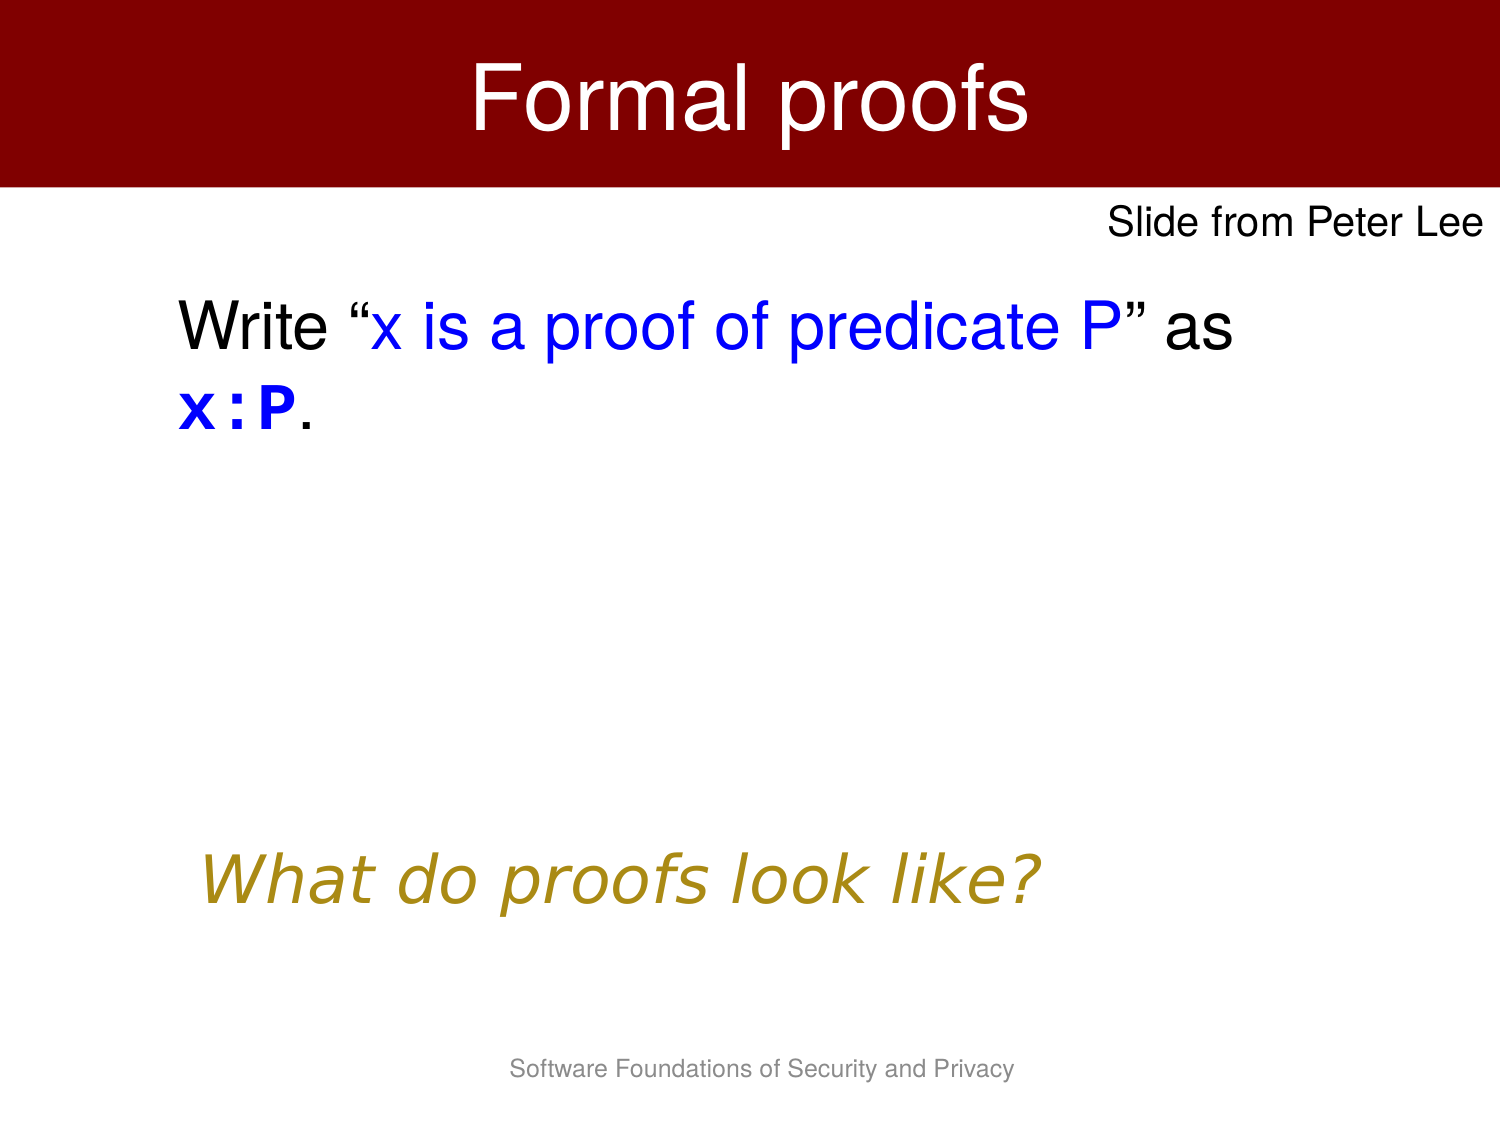

# Formal proofs
Slide from Peter Lee
Write “x is a proof of predicate P” as x:P.
What do proofs look like?